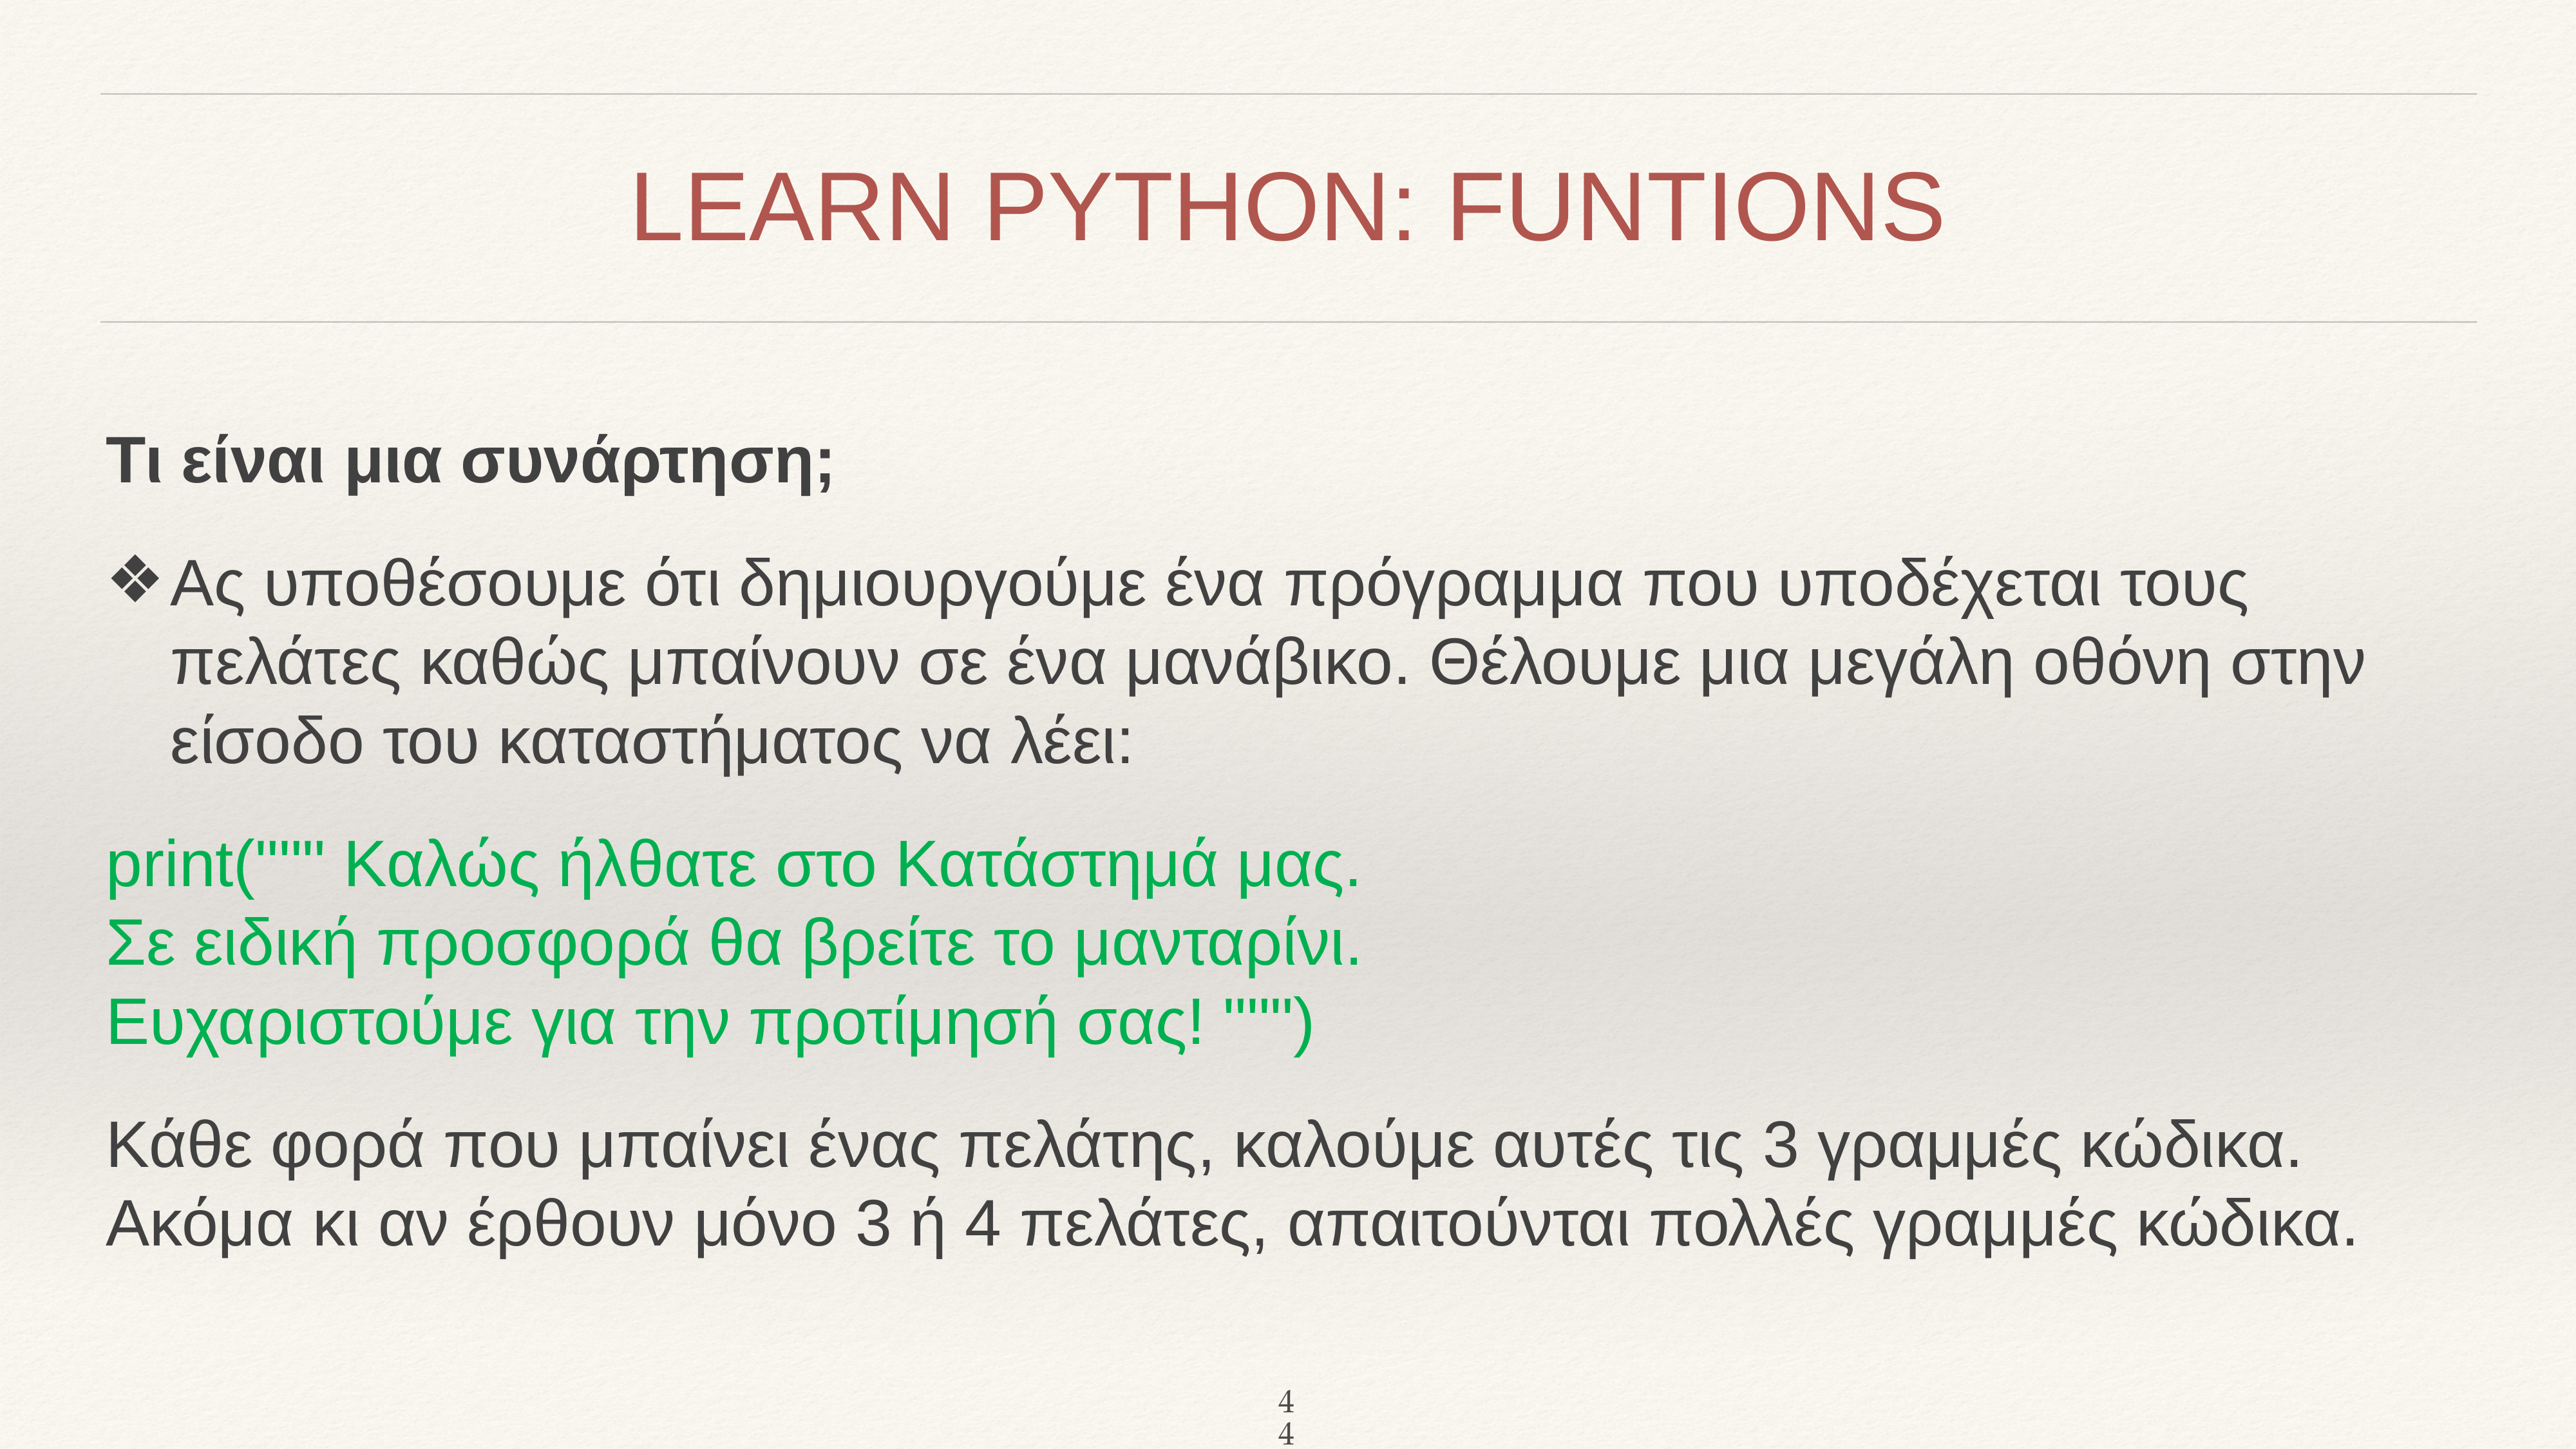

# LEARN PYTHON: FUNTIONS
Τι είναι μια συνάρτηση;
Ας υποθέσουμε ότι δημιουργούμε ένα πρόγραμμα που υποδέχεται τους πελάτες καθώς μπαίνουν σε ένα μανάβικο. Θέλουμε μια μεγάλη οθόνη στην είσοδο του καταστήματος να λέει:
print(""" Καλώς ήλθατε στο Κατάστημά μας.
Σε ειδική προσφορά θα βρείτε το μανταρίνι.
Ευχαριστούμε για την προτίμησή σας! """)
Κάθε φορά που μπαίνει ένας πελάτης, καλούμε αυτές τις 3 γραμμές κώδικα. Ακόμα κι αν έρθουν μόνο 3 ή 4 πελάτες, απαιτούνται πολλές γραμμές κώδικα.
44